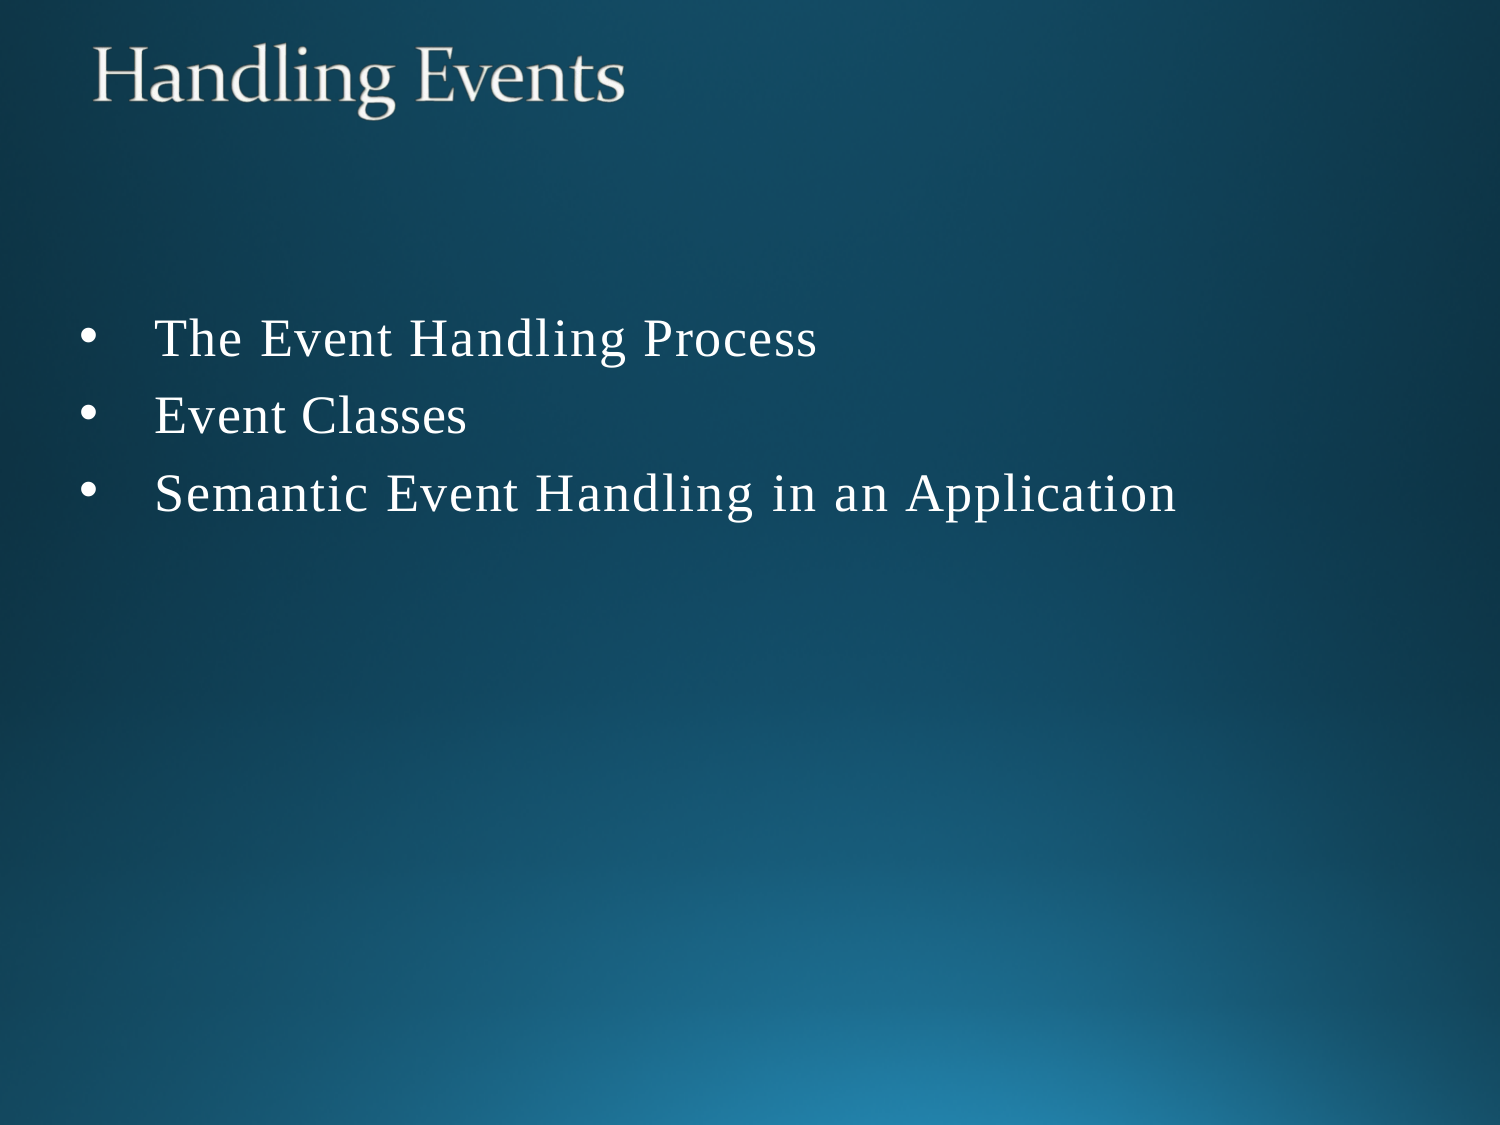

The Event Handling Process
Event Classes
Semantic Event Handling in an Application